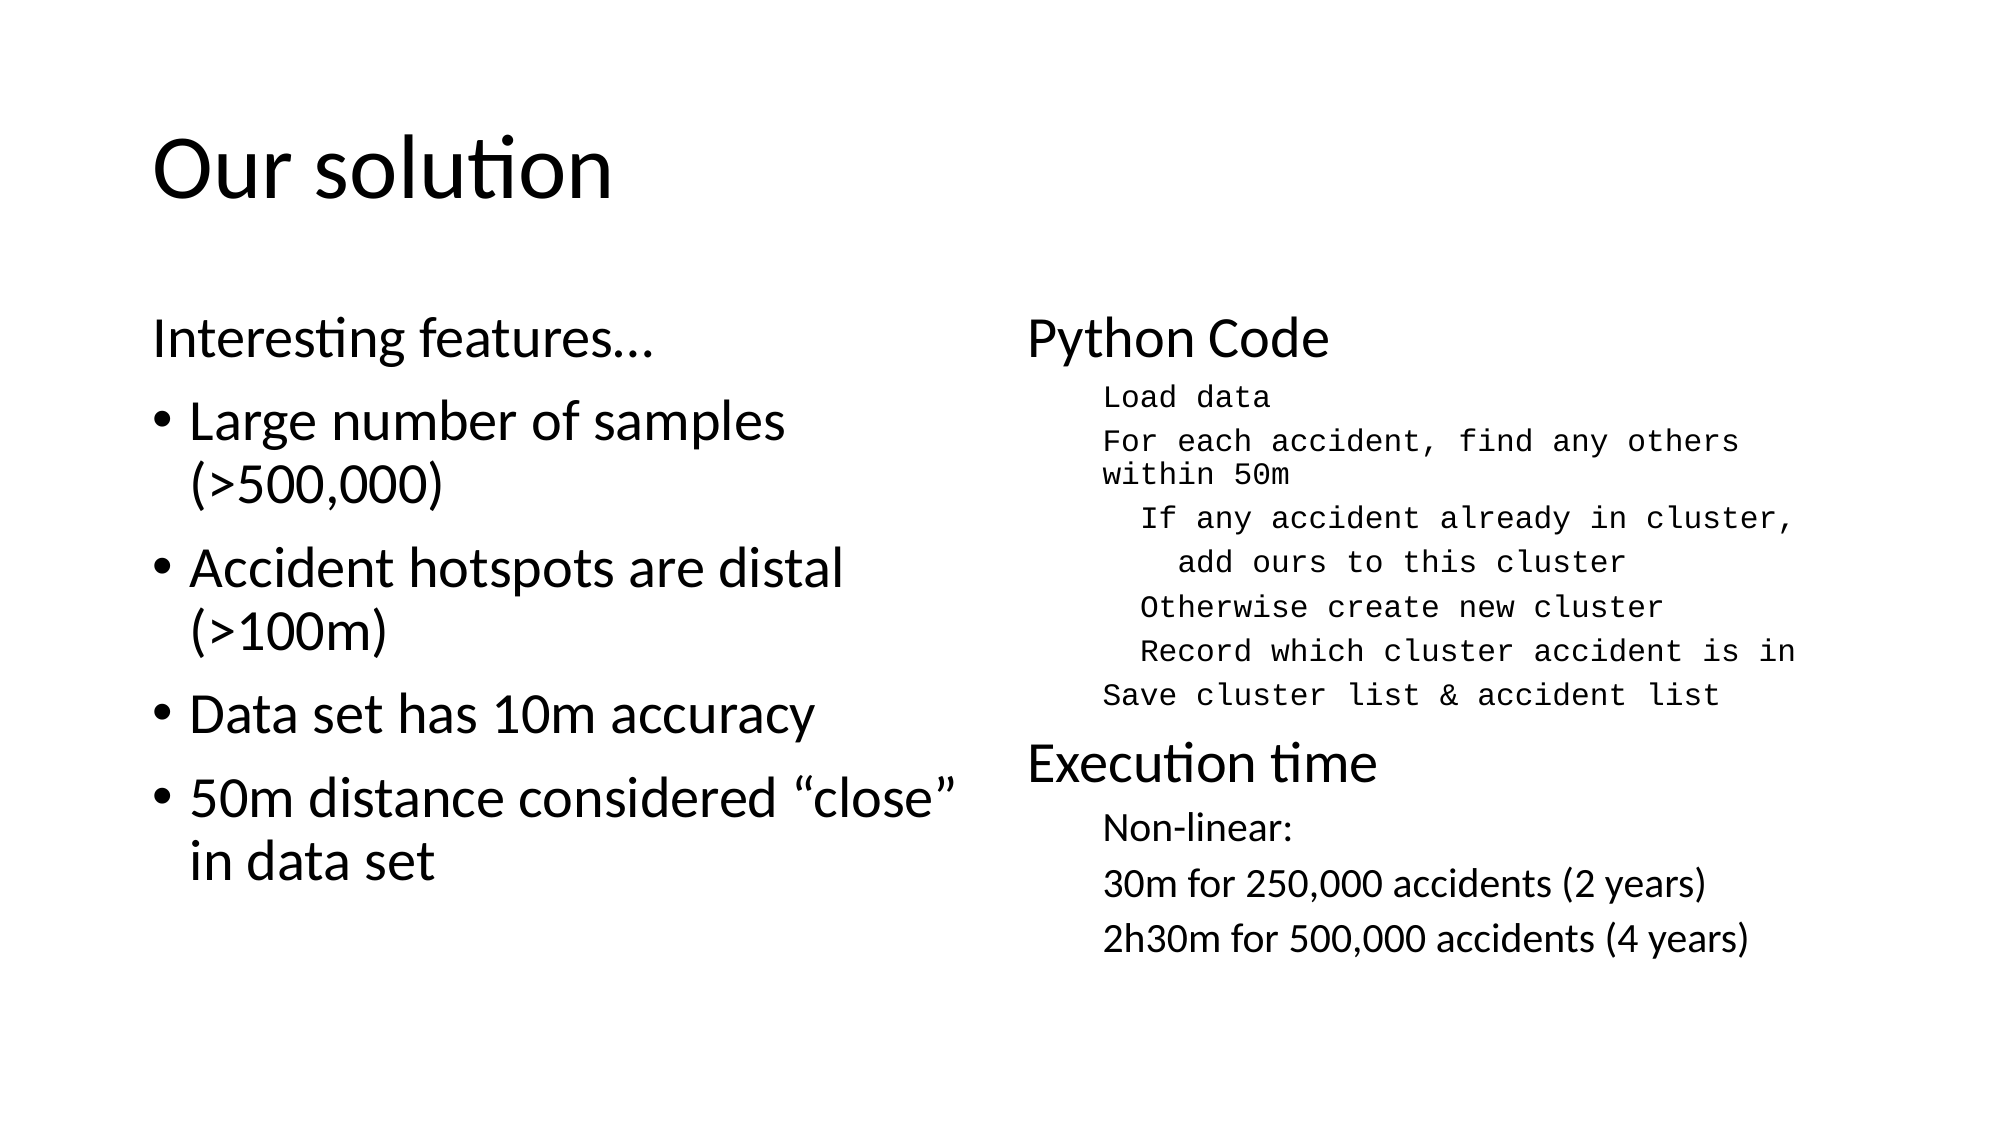

# Our solution
Interesting features…
Large number of samples (>500,000)
Accident hotspots are distal (>100m)
Data set has 10m accuracy
50m distance considered “close” in data set
Python Code
Load data
For each accident, find any others within 50m
  If any accident already in cluster,
    add ours to this cluster
  Otherwise create new cluster
  Record which cluster accident is in
Save cluster list & accident list
Execution time
Non-linear:
30m for 250,000 accidents (2 years)
2h30m for 500,000 accidents (4 years)